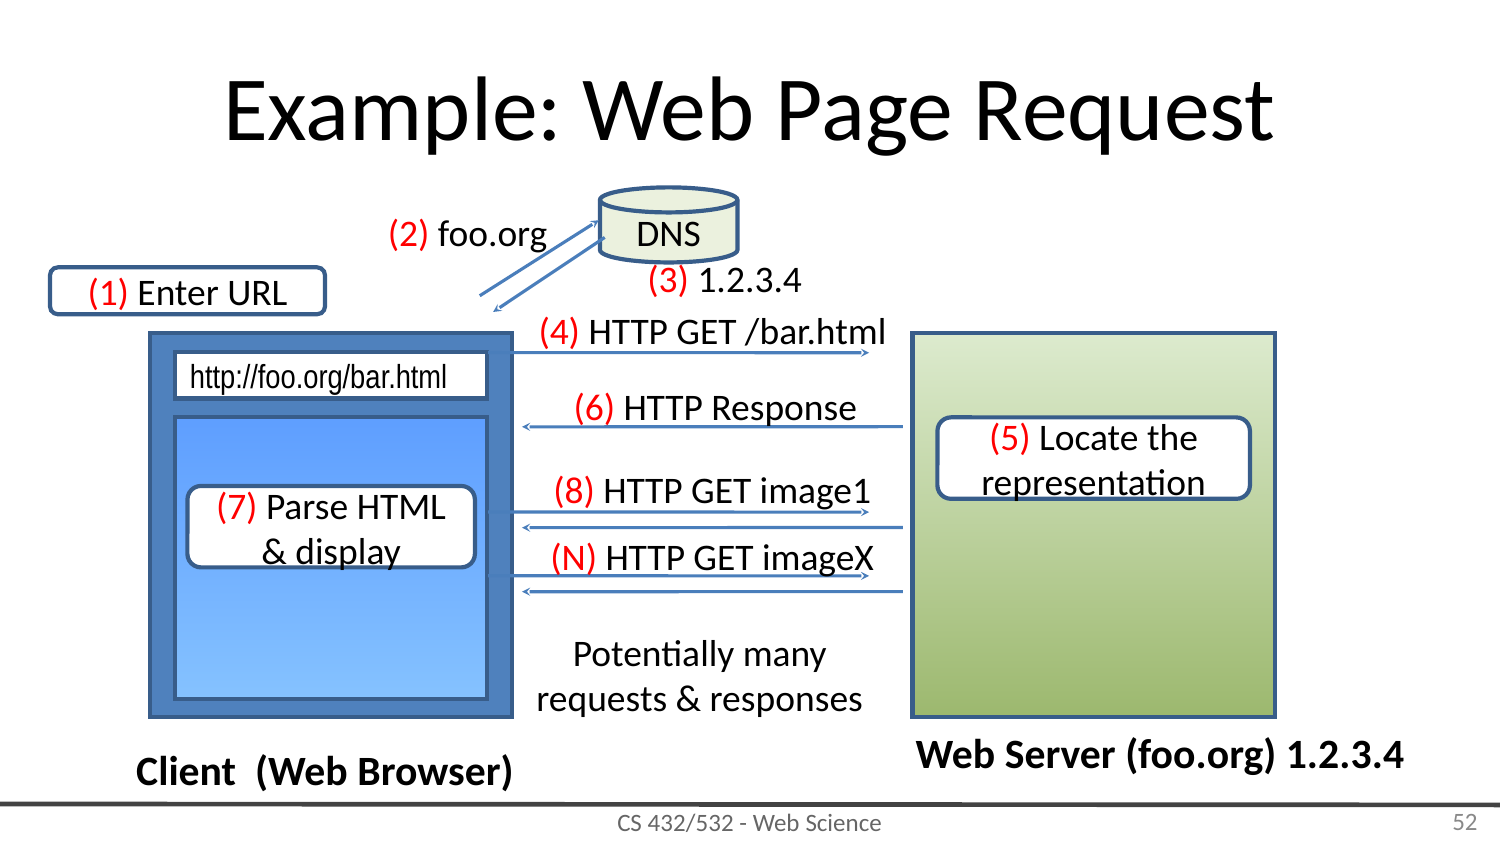

Example: Web Page Request
DNS
(2) foo.org
(3) 1.2.3.4
(1) Enter URL
(4) HTTP GET /bar.html

http://foo.org/bar.html
(6) HTTP Response

(5) Locate the representation
(8) HTTP GET image1
(7) Parse HTML
& display
(N) HTTP GET imageX
Potentially many requests & responses
Web Server (foo.org) 1.2.3.4
Client  (Web Browser)
52